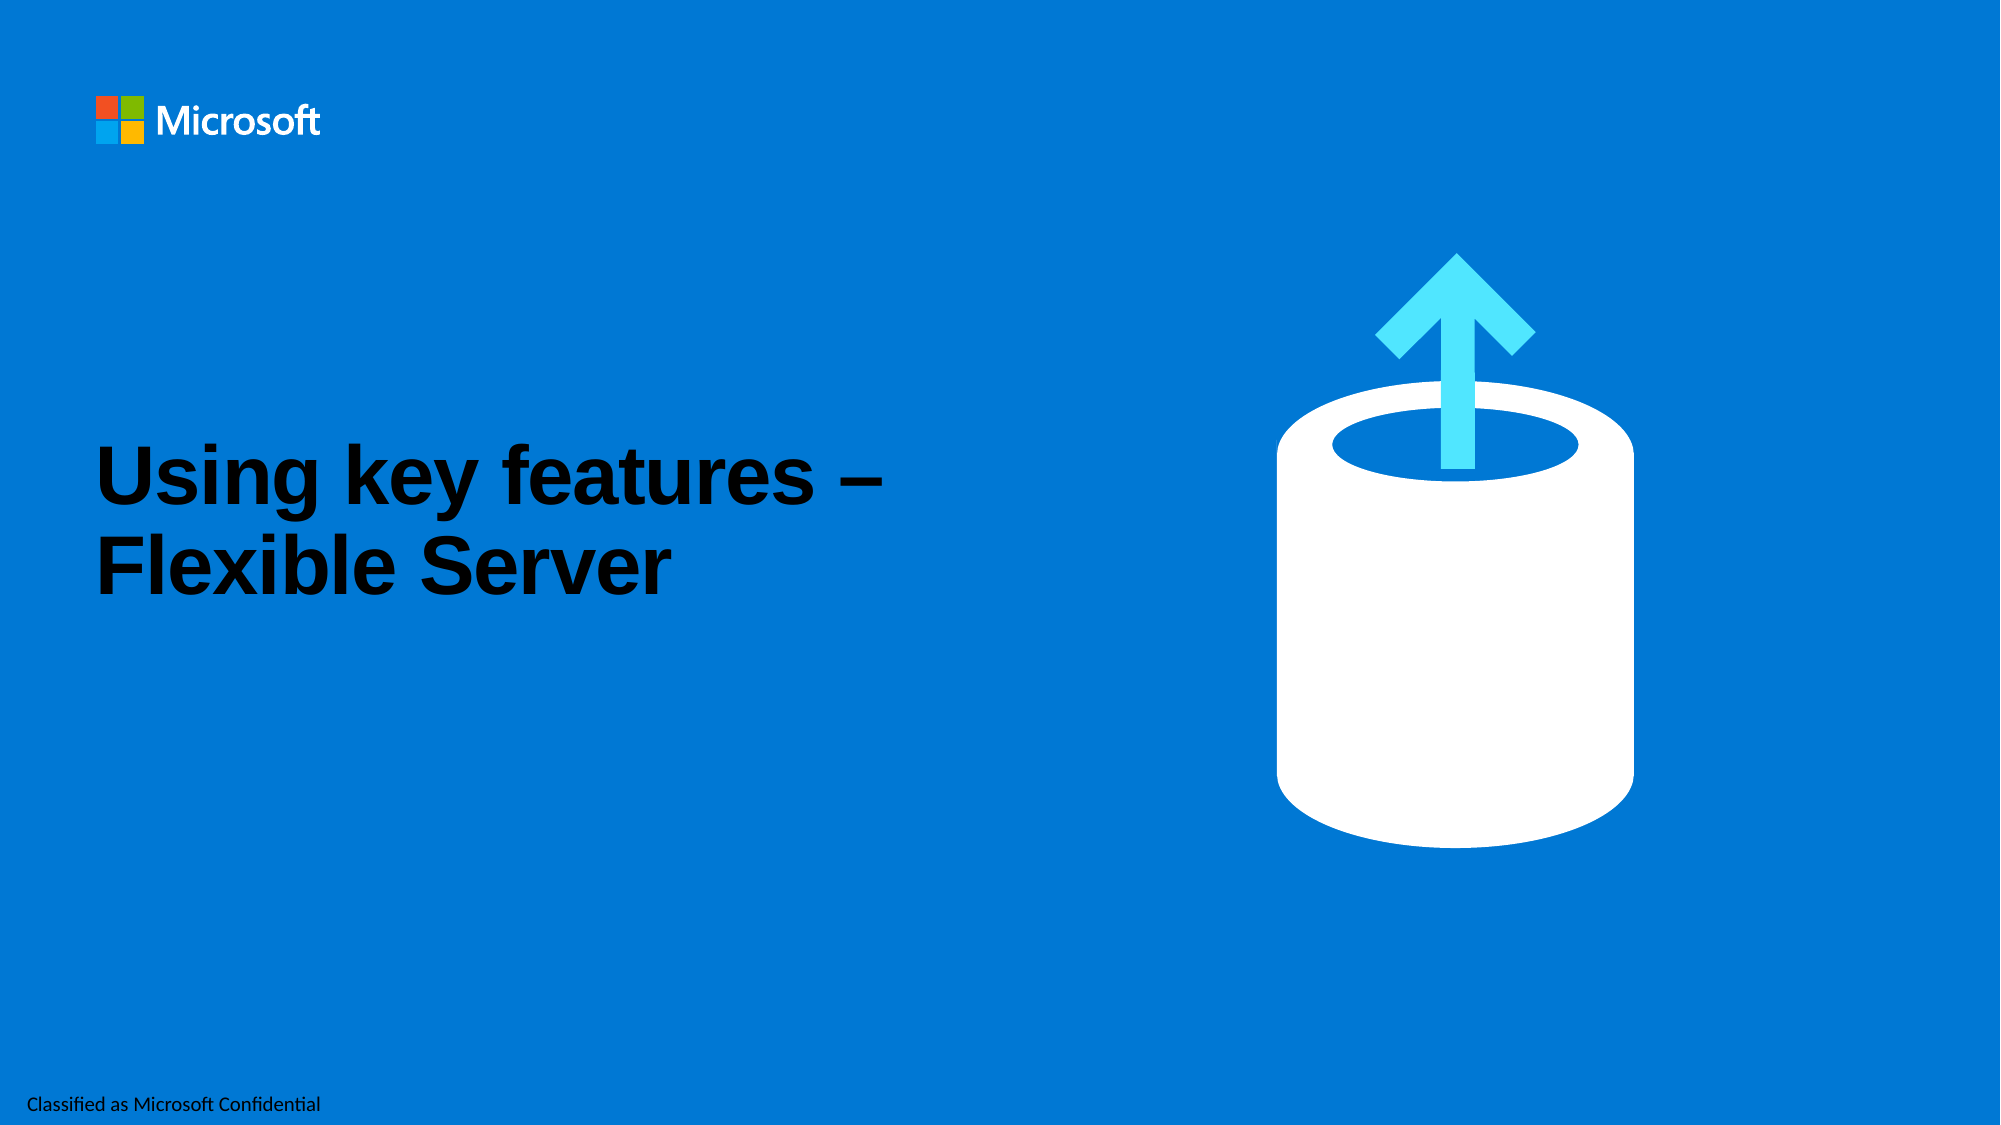

# Using key features – Flexible Server